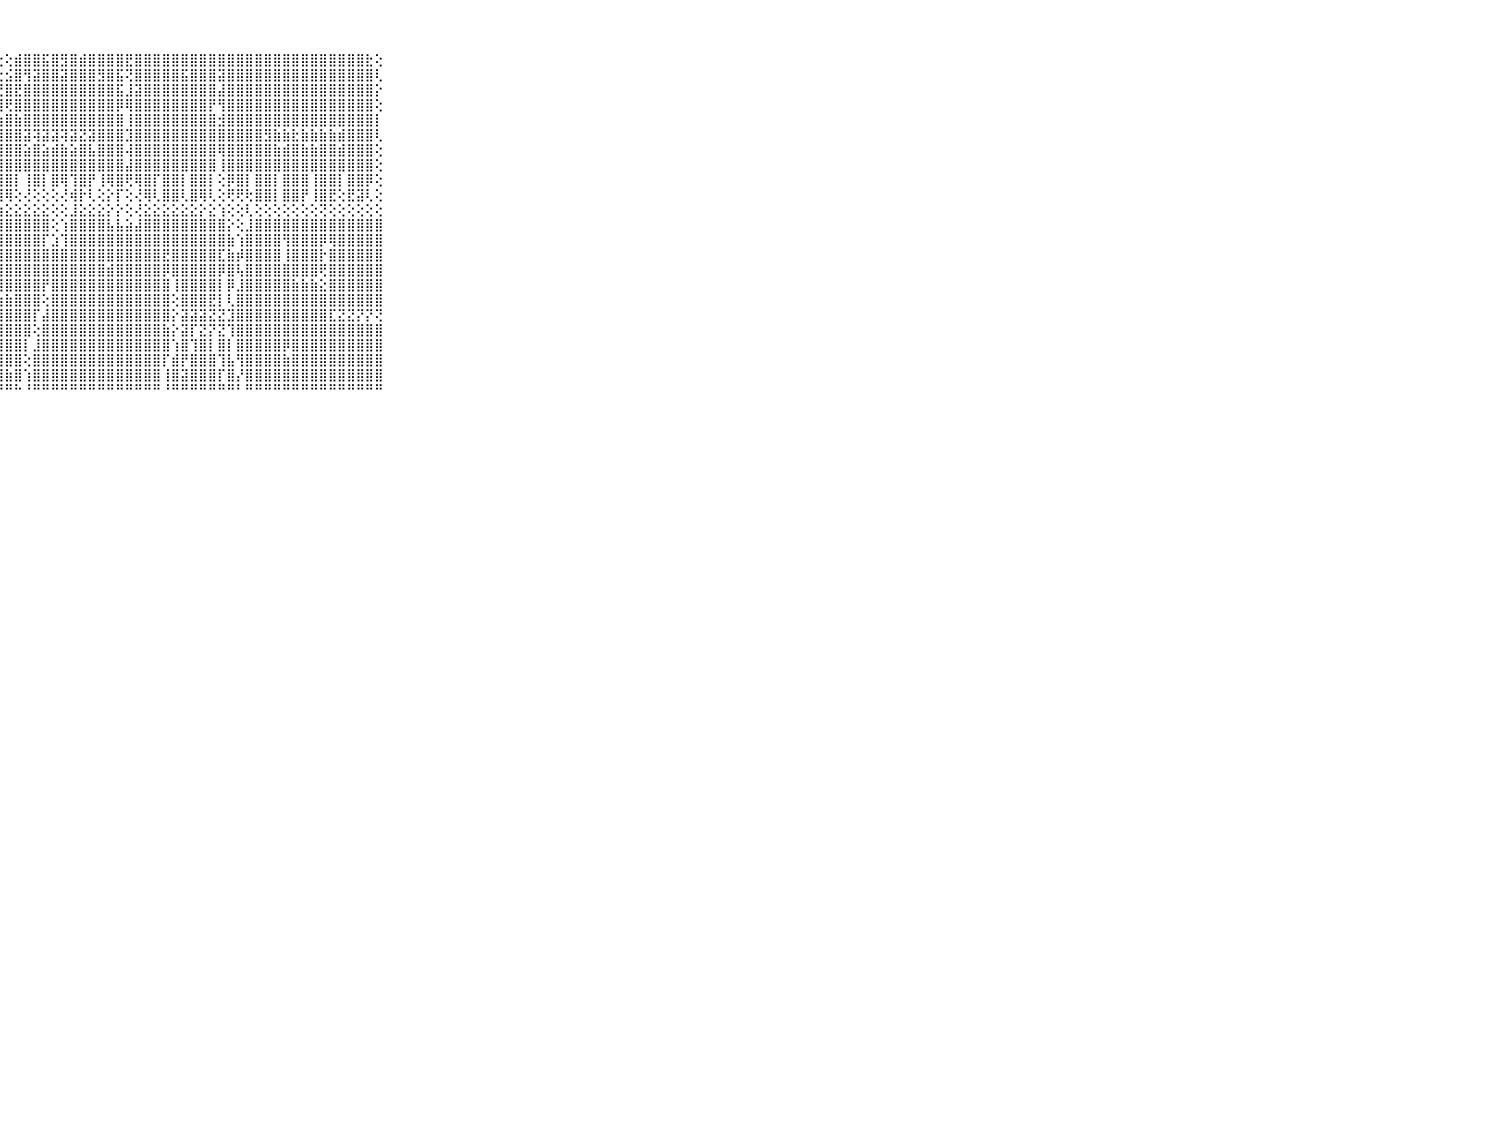

⠀⠀⠀⠀⠀⠀⠀⠀⠀⠀⠀⠀⠀⠀⠀⠀⠀⠀⠀⠀⠀⠀⠁⠑⢑⠀⠑⢕⢕⣾⣿⣿⣯⣿⣻⣿⣾⣿⣿⣿⣿⣟⣿⣿⣿⣿⣿⣿⣿⣿⣿⣿⣿⣿⣿⣿⣿⣿⣿⣿⣿⣿⣿⣿⣿⣿⣿⣗⢕⠀⠀⠀⠀⠀⠀⠀⠀⠀⠀⠀⠀
⠀⠀⠀⠀⠀⠀⠀⠀⠀⠀⠀⠀⠀⠀⠀⠀⠀⠀⠀⠀⠀⠀⢔⢕⢕⢀⢕⢕⣪⣿⢻⣽⣿⣿⣽⣿⣿⣿⣻⣿⣯⢝⣿⣿⣿⣿⣿⣯⣿⣿⣿⣽⣿⣿⣿⣿⣿⣿⣿⣿⣿⣿⣿⣿⣿⣿⣿⣿⢇⠀⠀⠀⠀⠀⠀⠀⠀⠀⠀⠀⠀
⠀⠀⠀⠀⠀⠀⠀⠀⠀⠀⠀⠀⠀⠀⠀⠀⠀⠀⠀⠀⠀⠀⢕⢕⢕⢕⢕⢜⣿⣟⣿⣿⣿⣿⣿⣿⣿⣿⣿⣿⣯⣸⣽⣿⣿⣿⣿⣿⣿⣿⣿⣼⣿⣿⣿⣿⣿⣿⣿⣿⣿⣿⣿⣿⣿⣿⣿⣿⡕⠀⠀⠀⠀⠀⠀⠀⠀⠀⠀⠀⠀
⠀⠀⠀⠀⠀⠀⠀⠀⠀⠀⠀⠀⠀⠀⠀⠀⠀⠀⠀⠀⠀⢄⢕⢕⢕⢕⢕⢸⢟⣿⣿⣿⣿⣿⣿⣿⣿⣿⣿⣿⡿⢿⣿⣿⣿⣿⣿⣿⣿⣿⡟⢻⣿⣿⣿⣿⣿⣿⣿⣿⣿⣿⣿⣿⣿⣿⣿⣿⢕⠀⠀⠀⠀⠀⠀⠀⠀⠀⠀⠀⠀
⠀⠀⠀⠀⠀⠀⠀⠀⠀⠀⠀⠀⠀⠀⠀⠀⠀⠀⠀⠀⠀⢕⢕⢕⢕⢕⢕⢱⣿⣷⣿⣿⣿⣿⣿⣿⣿⣿⣿⣿⣿⢸⣿⣿⣿⣿⣿⣿⣿⣿⣿⣺⣿⣿⣿⣿⣿⣿⣿⣿⣿⣿⣿⣿⣿⣿⣿⣿⡇⠀⠀⠀⠀⠀⠀⠀⠀⠀⠀⠀⠀
⠀⠀⠀⠀⠀⠀⠀⠀⠀⠀⠀⠀⠀⠀⠀⠀⠀⠀⠀⠀⠀⢕⢕⢕⢕⢕⢕⢸⣿⣿⣽⢽⣽⣽⢽⣽⣝⣽⣿⣿⣿⣹⣿⣿⣿⣿⣿⣿⣿⣿⣿⣿⣿⣿⣿⣿⣻⣷⣷⣗⣷⣷⣷⣷⣾⣿⣿⣿⢇⠀⠀⠀⠀⠀⠀⠀⠀⠀⠀⠀⠀
⠀⠀⠀⠀⠀⠀⠀⠀⠀⠀⠀⠀⠀⠀⠀⠀⠀⠀⠀⠀⠀⢕⢕⢕⢕⢕⢕⢸⣿⣿⣵⣿⣵⣾⣷⣵⣿⣧⣿⣿⣿⢼⣿⣿⣿⣿⣿⣿⣿⣿⣿⢿⣿⣿⣿⣿⣿⣷⣾⣿⣷⣷⣿⣿⣾⣿⣿⣿⢕⠀⠀⠀⠀⠀⠀⠀⠀⠀⠀⠀⠀
⠀⠀⠀⠀⠀⠀⠀⠀⠀⠀⠀⠀⠀⠀⠀⠀⠀⠀⠀⢀⢔⢕⢕⢕⢕⢕⢕⢸⣿⣿⣿⣿⣿⣿⣿⣿⣿⣿⣿⣿⣿⣼⣿⣿⣿⣿⣿⣿⣿⣿⣿⢸⣿⣿⣿⣿⣿⣿⣿⣿⣿⣿⣿⣿⣿⣿⣿⣿⢕⠀⠀⠀⠀⠀⠀⠀⠀⠀⠀⠀⠀
⠀⠀⠀⠀⠀⠀⠀⠀⠀⠀⠀⠀⠀⠀⠀⠀⠀⢀⢄⢕⢕⢕⢕⢕⢕⢕⢕⢸⣿⡇⢸⣿⡇⣿⢿⢹⣿⡟⢸⢿⣿⢟⢿⣿⡏⣿⣿⡇⣿⣿⡇⢕⡿⣿⡇⣿⣿⡇⣿⣿⣿⢸⣿⣿⡇⣿⣿⡿⢕⠀⠀⠀⠀⠀⠀⠀⠀⠀⠀⠀⠀
⠀⠀⠀⠀⠀⠀⠀⠀⠀⠀⠀⠀⠀⠀⠀⠀⠐⠑⢕⢕⢕⢇⢕⡕⢕⢕⢕⢸⢿⢕⢜⢕⢕⢕⢜⢾⡗⢇⢕⡕⡏⢕⢜⢿⢇⣿⣿⢇⣿⢿⢇⢕⢟⢟⢗⣿⣿⡇⣿⣿⡟⢸⣿⣟⢕⣟⣽⢇⢕⠀⠀⠀⠀⠀⠀⠀⠀⠀⠀⠀⠀
⠀⠀⠀⠀⠀⠀⠀⠀⠀⠀⠀⣤⣤⣤⣤⣤⣤⣤⣵⣤⣵⣵⣵⣵⣵⣵⣵⣵⣕⣕⣕⣕⣕⢕⢕⣸⣕⣕⣕⡕⡕⢕⢜⣕⣕⣕⣕⣕⣕⡕⣕⢱⢕⢕⢇⢕⢕⢕⢕⢕⢕⢕⢝⢕⢕⢕⢕⢕⢕⠀⠀⠀⠀⠀⠀⠀⠀⠀⠀⠀⠀
⠀⠀⠀⠀⠀⠀⠀⠀⠀⠀⠀⣿⣿⣿⣿⣿⣿⣿⣿⣿⣿⣿⣿⣿⣿⣿⣿⣿⣿⣿⣿⣿⣿⢕⢱⣿⣿⣿⣿⣧⣧⣵⣼⣿⣿⣿⣿⣿⣿⣿⣿⣿⡕⢕⣸⣿⣿⣿⣿⣿⣿⣿⣿⣿⣿⣿⣿⣿⣿⠀⠀⠀⠀⠀⠀⠀⠀⠀⠀⠀⠀
⠀⠀⠀⠀⠀⠀⠀⠀⠀⠀⠀⣿⣿⢻⣿⣿⣿⣿⣿⣿⡿⣿⣿⣿⣿⣿⣿⣿⣿⣿⣿⣿⡏⣱⢹⣿⣿⣿⣿⣿⣿⣿⣿⣿⣿⣿⣿⣿⣿⣿⣿⣿⣷⢱⣿⣿⣿⣿⢻⣿⣿⣿⡿⢿⣿⣿⣿⣿⣿⠀⠀⠀⠀⠀⠀⠀⠀⠀⠀⠀⠀
⠀⠀⠀⠀⠀⠀⠀⠀⠀⠀⠀⢝⢝⢝⣟⣻⣿⣿⣿⣿⣷⣾⣿⣿⣿⣿⣿⣿⣿⣿⣿⣿⣿⣿⣿⣿⣿⣿⣿⣿⣿⣿⣿⣿⣿⣟⣿⣿⣿⣿⣿⣏⣷⡾⣿⣿⣿⣿⢸⣿⣿⣿⡗⣿⣿⣿⣿⣿⣿⠀⠀⠀⠀⠀⠀⠀⠀⠀⠀⠀⠀
⠀⠀⠀⠀⠀⠀⠀⠀⠀⠀⠀⣱⣵⣼⣿⣿⣿⣿⣿⣿⣿⣿⣿⣿⡿⣿⣿⣿⣿⣿⣿⣿⣿⣿⣿⣿⣿⣿⣿⣾⣿⣿⣿⣿⣿⡿⣿⣿⣿⣿⣿⡿⣿⢧⣿⣿⣿⣿⣿⣿⣿⣿⢟⣿⣿⣿⣿⣿⣿⠀⠀⠀⠀⠀⠀⠀⠀⠀⠀⠀⠀
⠀⠀⠀⠀⠀⠀⠀⠀⠀⠀⠀⣿⣿⣿⡟⣿⣿⣿⣿⣿⢿⣿⣿⣿⣟⣿⣿⣿⣿⣿⣿⣿⡟⣿⣿⣿⣿⣿⣿⣿⣿⣿⣿⣿⣿⣿⢸⣿⣿⣿⣿⡇⡿⣸⣿⣿⣿⣿⣿⣷⣷⣷⣕⣿⣿⣿⣿⣿⣿⠀⠀⠀⠀⠀⠀⠀⠀⠀⠀⠀⠀
⠀⠀⠀⠀⠀⠀⠀⠀⠀⠀⠀⣿⣿⣿⡇⣿⣿⣿⣿⢟⣿⣿⣿⣿⣇⢸⣷⣷⣷⣿⣿⣿⢕⣿⣿⣿⣿⣿⣿⣿⣿⣿⣿⣿⣿⣿⢕⣿⣿⣿⣟⡇⢇⣿⣿⣿⣿⣿⣿⣿⣿⣿⣿⣿⣿⣿⣿⣿⣿⠀⠀⠀⠀⠀⠀⠀⠀⠀⠀⠀⠀
⠀⠀⠀⠀⠀⠀⠀⠀⠀⠀⠀⣿⣿⣿⣷⢸⣿⣿⣿⢕⣿⣿⣿⣿⣿⢸⣿⣿⣿⣿⣿⡏⣼⣿⣿⣿⣿⣿⣿⣿⣿⣿⣿⣿⣿⣿⡕⣽⣽⣽⣝⣝⣹⣿⣿⣿⣿⣿⣿⣿⣿⣿⣿⣏⣝⣝⡝⡝⢝⠀⠀⠀⠀⠀⠀⠀⠀⠀⠀⠀⠀
⠀⠀⠀⠀⠀⠀⠀⠀⠀⠀⠀⣿⣿⣿⢿⢸⣿⣿⣿⡇⣿⣿⣿⣿⡿⢸⣿⣿⣿⣿⣿⢕⣿⣿⣿⣿⣿⣿⣿⣿⣿⣿⣿⣿⣿⣷⡕⣽⡏⣝⡝⣝⢹⣿⣿⣿⣿⣿⣿⣿⣿⣿⣿⣿⣿⣿⣿⣿⣿⠀⠀⠀⠀⠀⠀⠀⠀⠀⠀⠀⠀
⠀⠀⠀⠀⠀⠀⠀⠀⠀⠀⠀⣿⣿⡧⢱⢸⣿⣿⣿⢇⢻⣿⣿⣿⡇⢸⣿⣿⣿⣿⡇⣸⣿⣿⣿⣿⣿⣿⣿⣿⣿⣿⣿⣿⣿⣿⢱⣿⢹⣿⡇⣿⡇⣿⣿⣿⣿⣿⡿⣿⣿⣿⣿⣿⣿⣿⣿⣿⣿⠀⠀⠀⠀⠀⠀⠀⠀⠀⠀⠀⠀
⠀⠀⠀⠀⠀⠀⠀⠀⠀⠀⠀⣿⣿⣿⣯⢱⣿⣿⣿⢕⢹⢿⢟⢟⢇⢜⢿⢿⣿⣿⢕⣿⣿⣿⣿⣿⣿⣿⣿⣿⣿⣿⣿⣿⣿⡏⣾⡟⣿⣿⣿⢹⣧⢻⣿⣿⣿⣿⣷⣿⣿⣿⣿⣿⣿⣿⣿⣿⣿⠀⠀⠀⠀⠀⠀⠀⠀⠀⠀⠀⠀
⠀⠀⠀⠀⠀⠀⠀⠀⠀⠀⠀⣿⣿⣿⣿⢕⣿⣿⣿⡇⣾⣿⣿⣿⡿⢸⣿⣿⣷⣿⢱⣿⣿⣿⣿⣿⣿⣿⣿⣿⣿⣿⣿⣿⣿⢸⣿⣽⣿⣿⣿⡏⣿⡜⣿⣿⣿⣿⣿⣿⣿⣿⣿⣿⣿⣿⣿⣿⣿⠀⠀⠀⠀⠀⠀⠀⠀⠀⠀⠀⠀
⠀⠀⠀⠀⠀⠀⠀⠀⠀⠀⠀⠛⠛⠛⠛⠛⠛⠛⠛⠃⠑⠑⠑⠑⠑⠘⠙⠙⠛⠓⠘⠛⠛⠛⠛⠛⠛⠛⠛⠛⠛⠛⠛⠛⠛⠘⠛⠛⠛⠛⠛⠛⠛⠃⠛⠛⠛⠛⠛⠛⠛⠛⠛⠛⠛⠛⠛⠛⠛⠀⠀⠀⠀⠀⠀⠀⠀⠀⠀⠀⠀